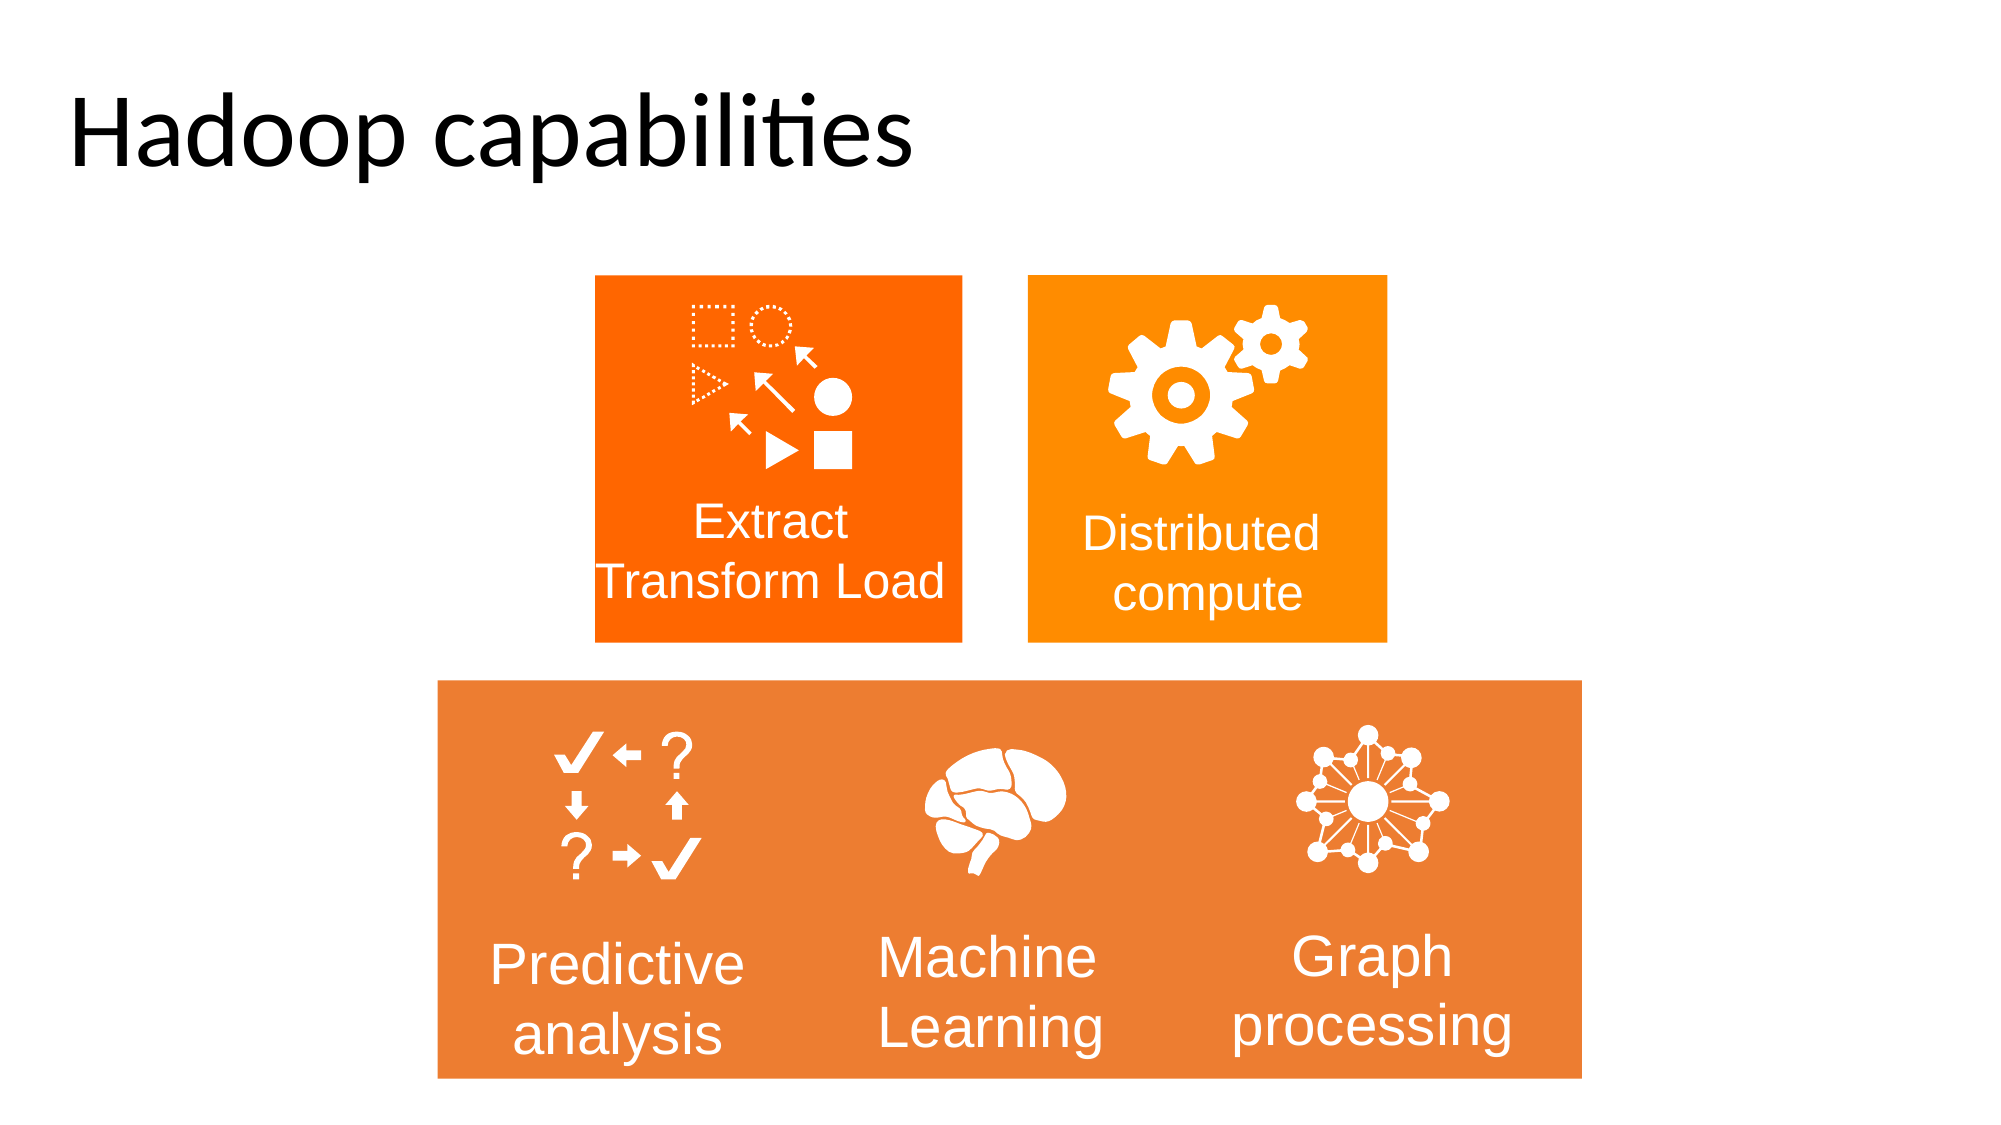

Hadoop capabilities

Extract
Transform Load

Distributed
compute

Graph processing

Predictive analysis

Machine Learning